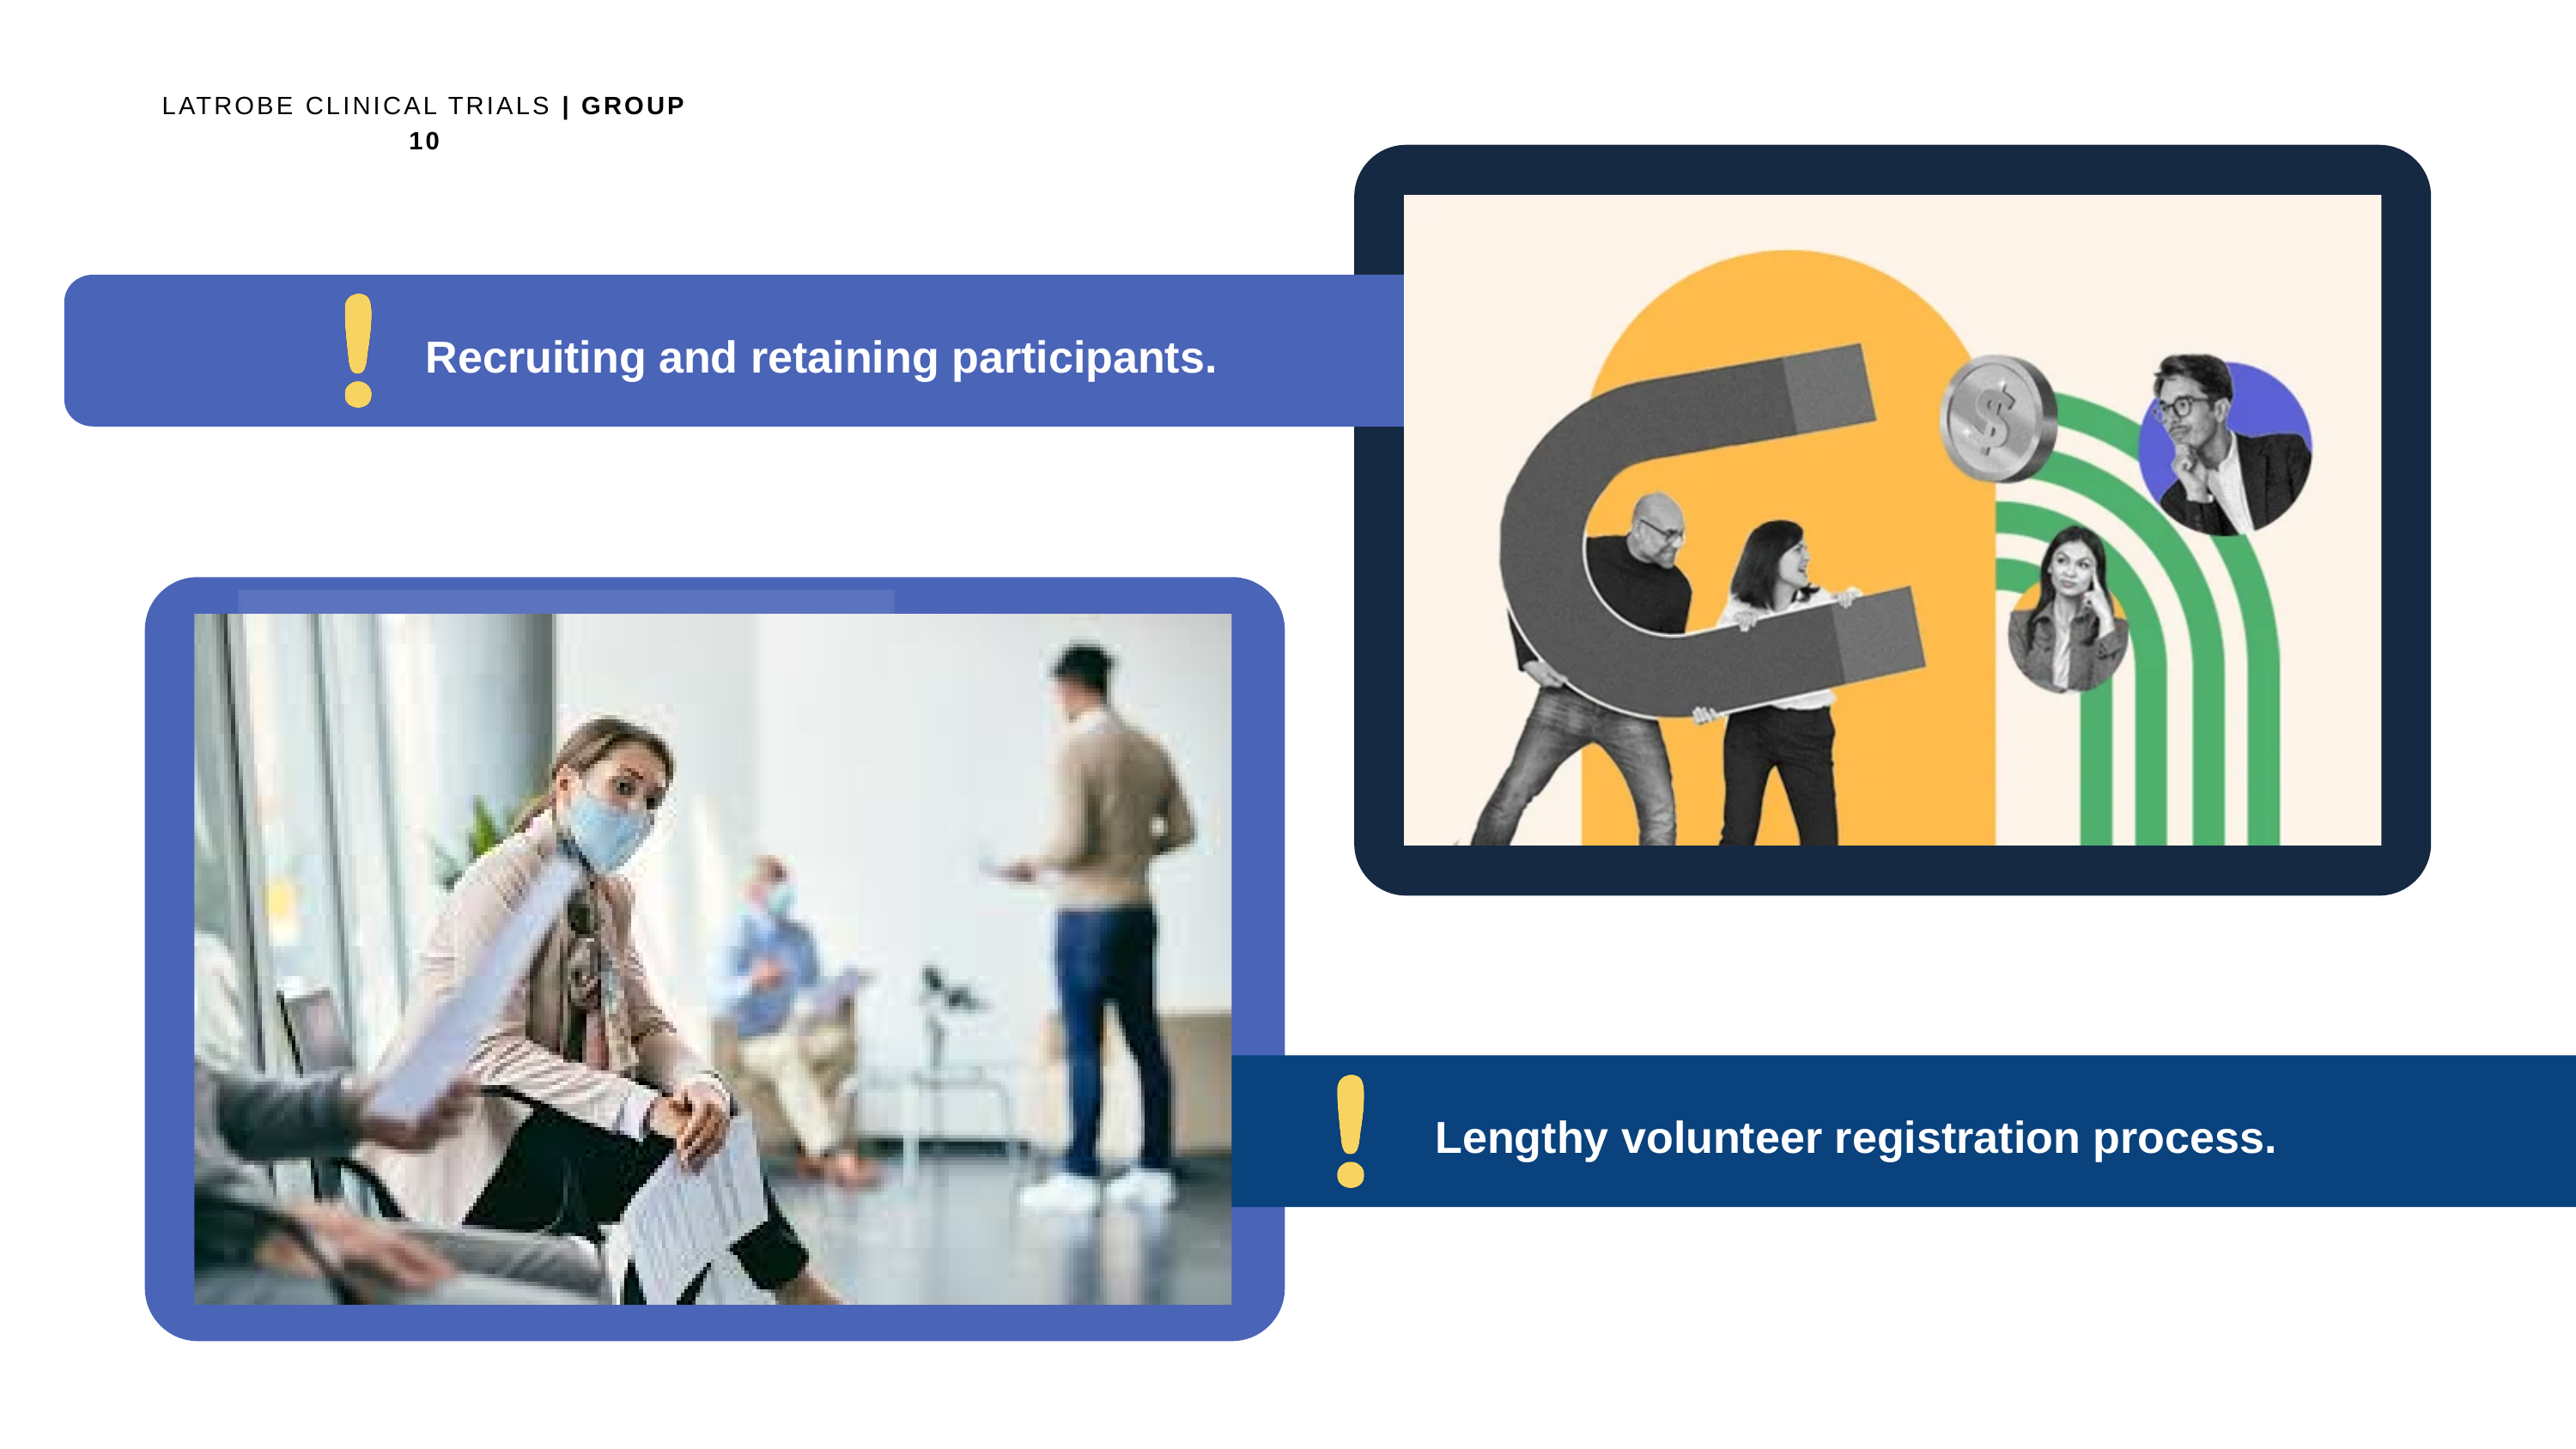

LATROBE CLINICAL TRIALS | GROUP 10

Recruiting and retaining participants.

Lengthy volunteer registration process.